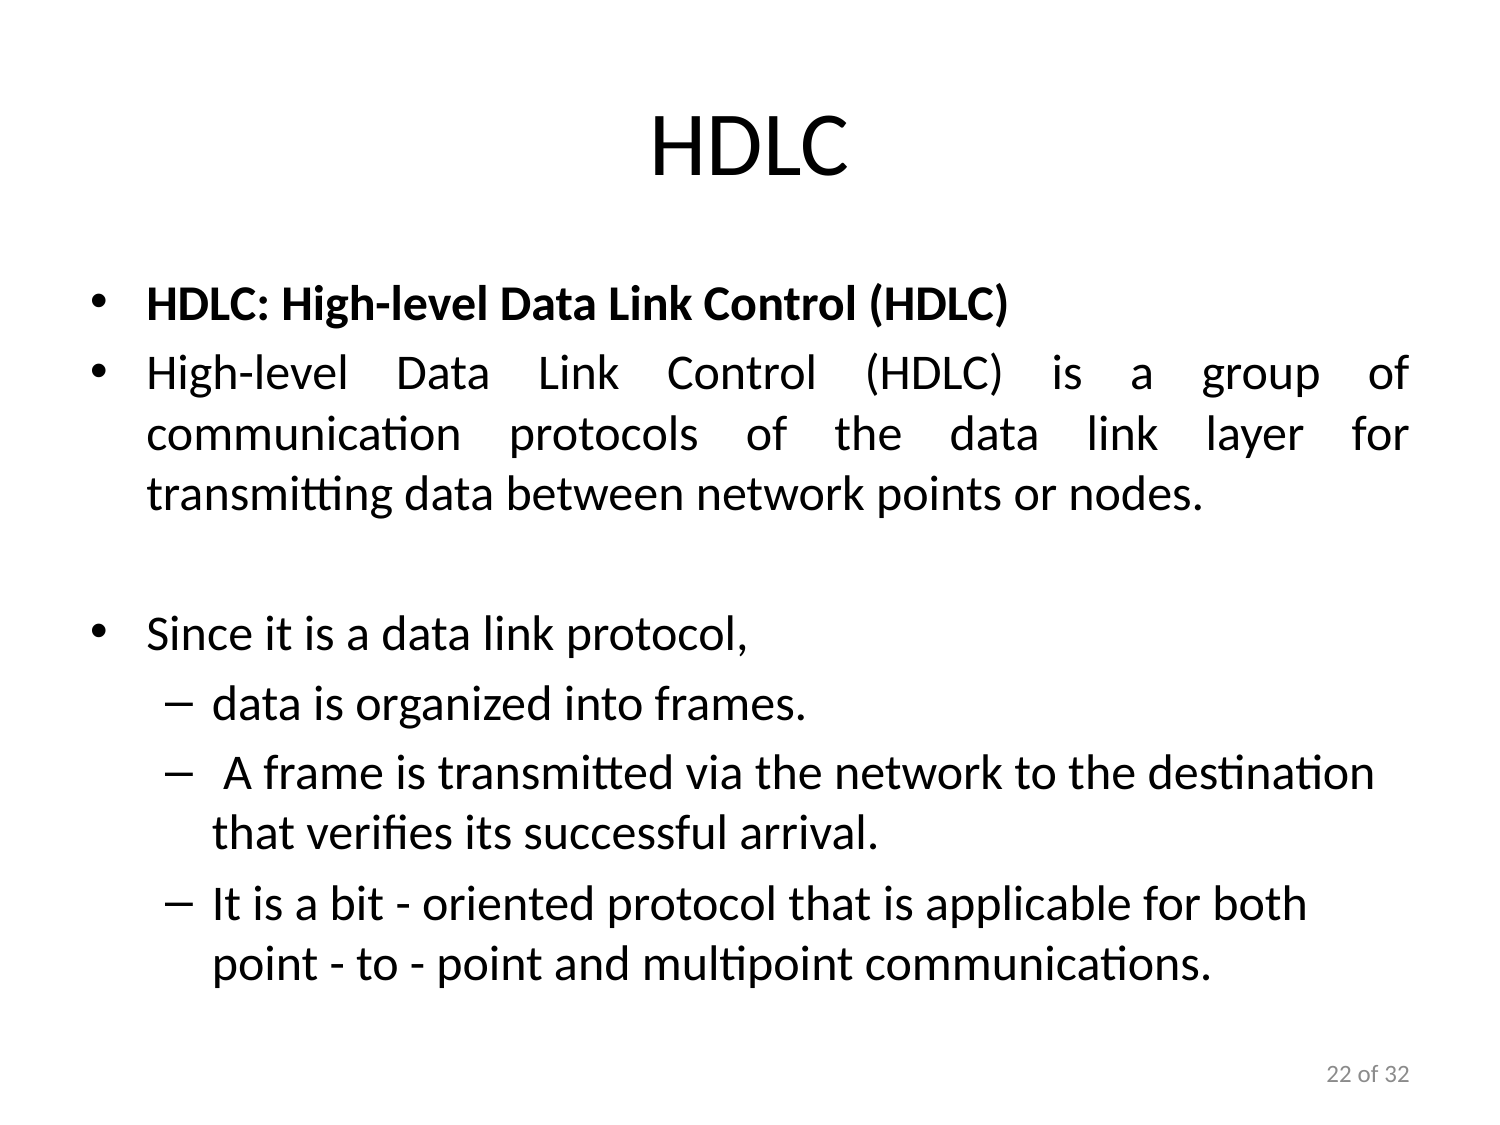

# HDLC
HDLC: High-level Data Link Control (HDLC)
High-level Data Link Control (HDLC) is a group of communication protocols of the data link layer for transmitting data between network points or nodes.

Since it is a data link protocol,
data is organized into frames.
 A frame is transmitted via the network to the destination that verifies its successful arrival.
It is a bit - oriented protocol that is applicable for both point - to - point and multipoint communications.
22 of 32